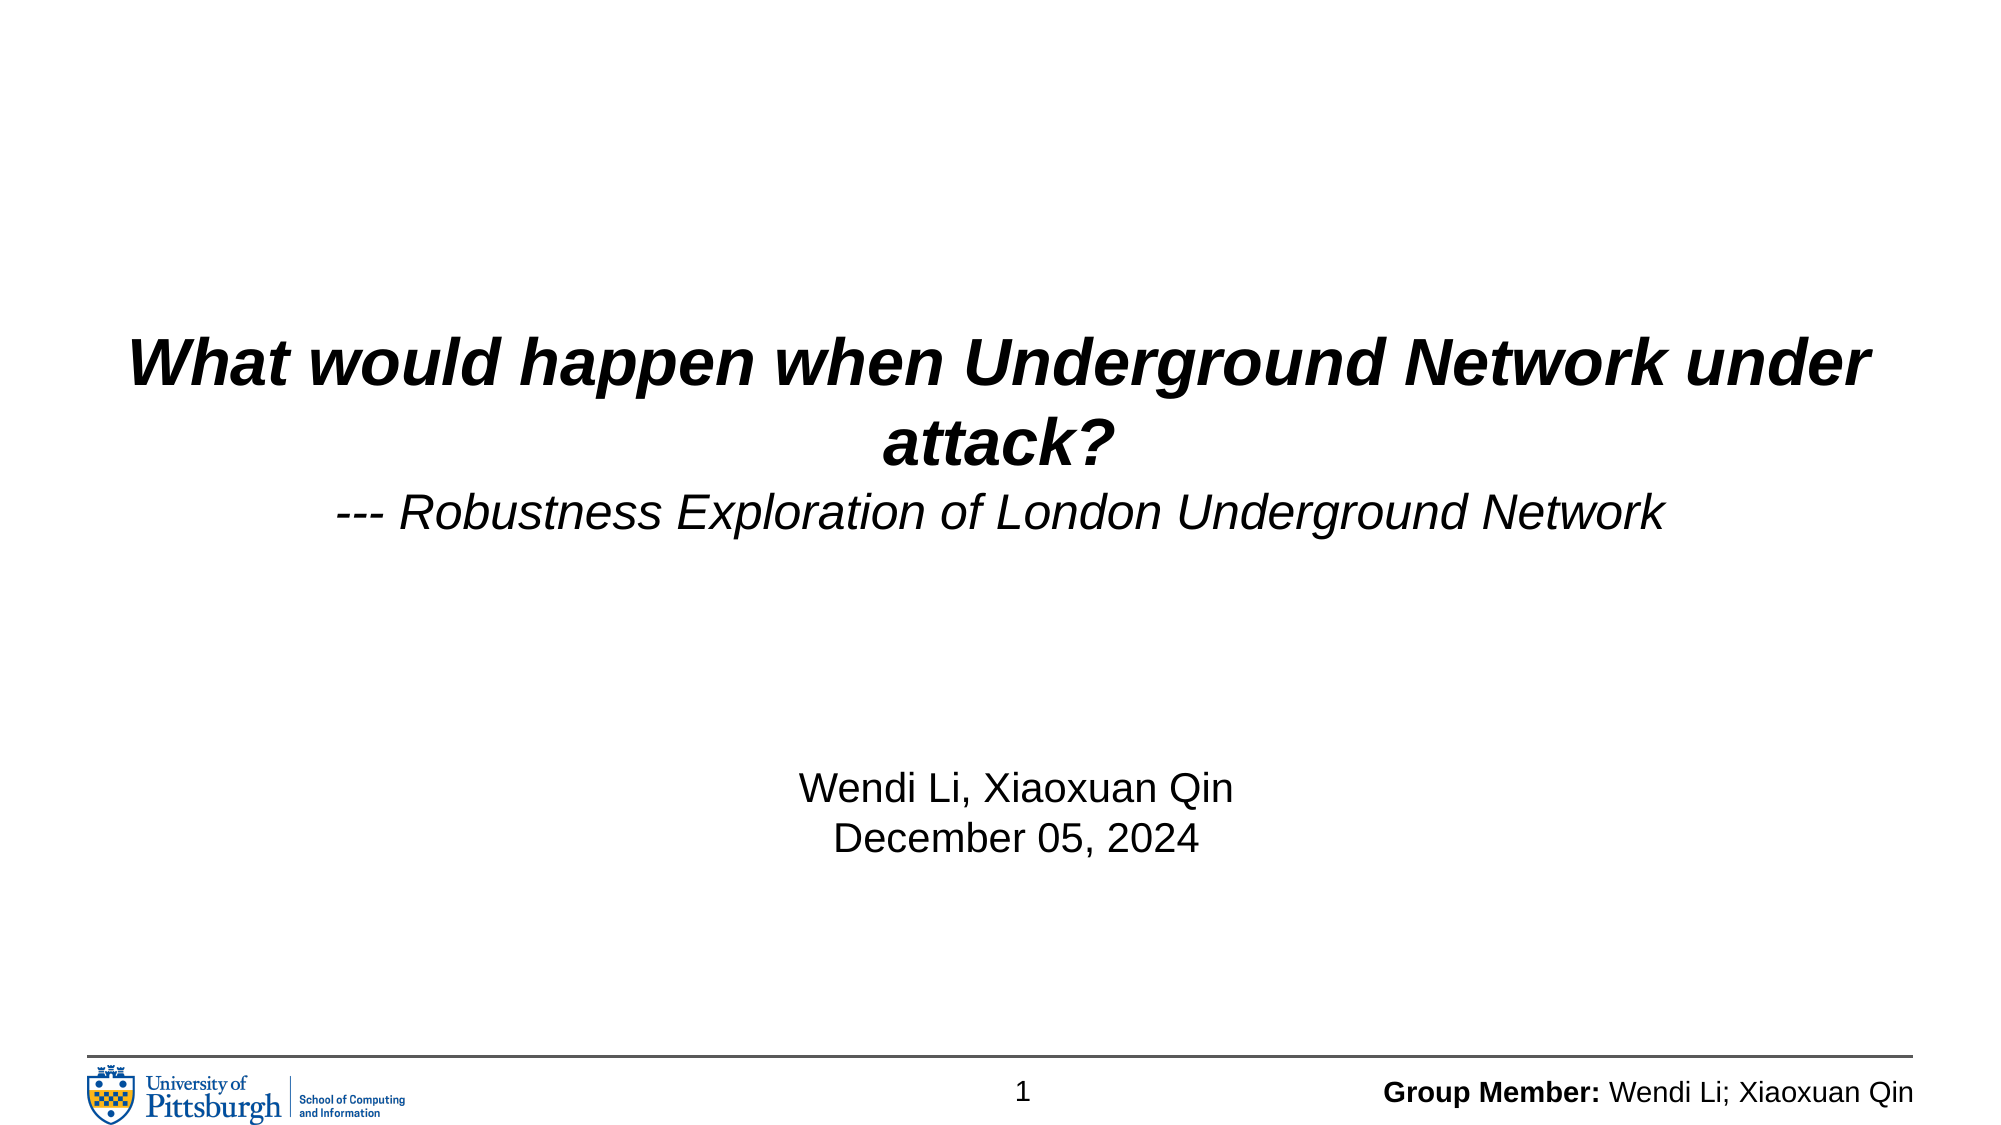

What would happen when Underground Network under attack?
--- Robustness Exploration of London Underground Network
Wendi Li, Xiaoxuan Qin
December 05, 2024
1